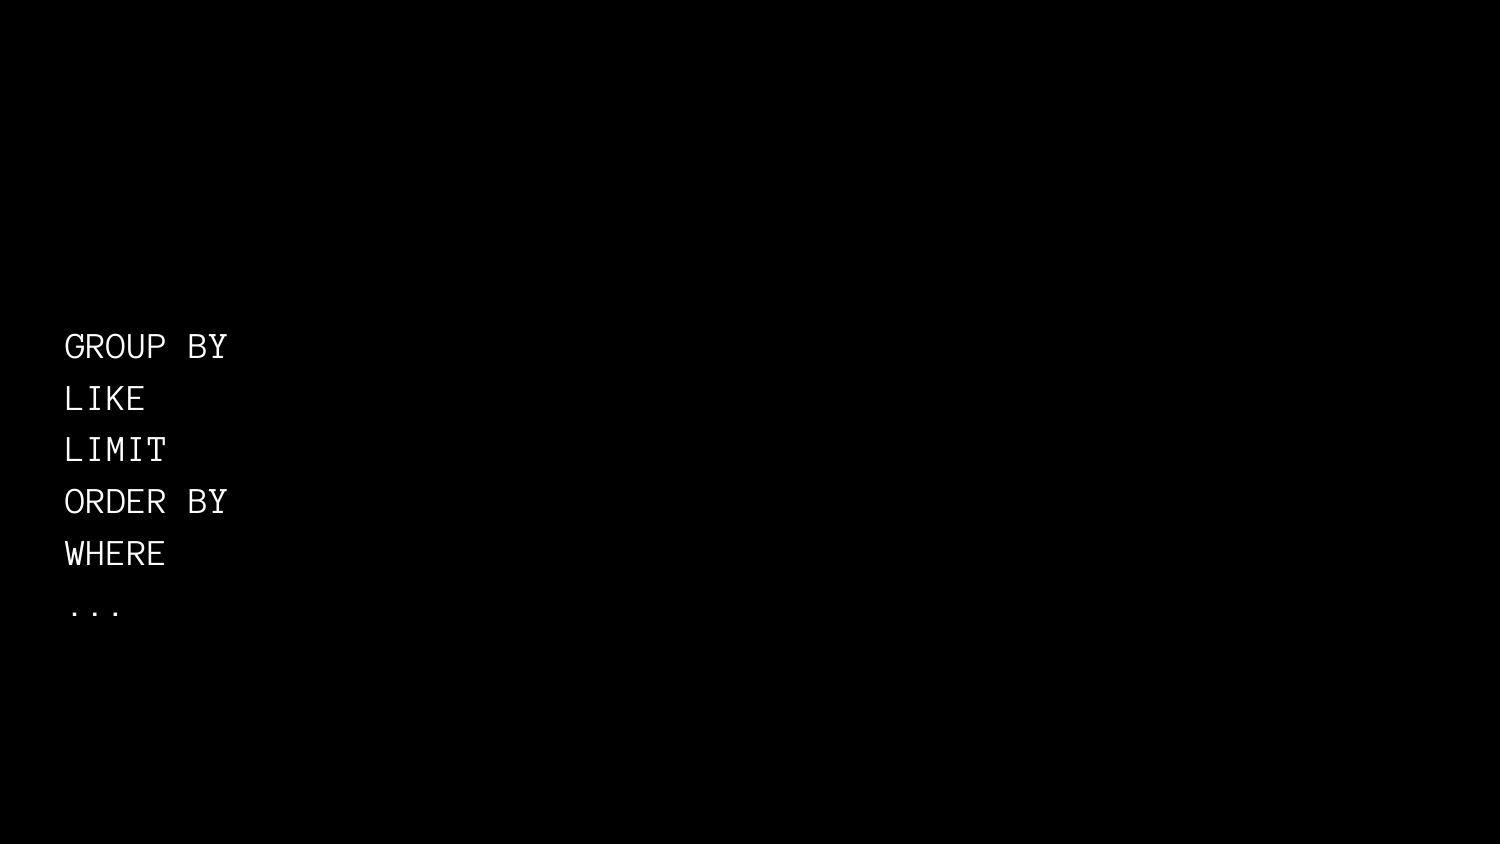

GROUP BY
LIKE
LIMIT
ORDER BY
WHERE
...